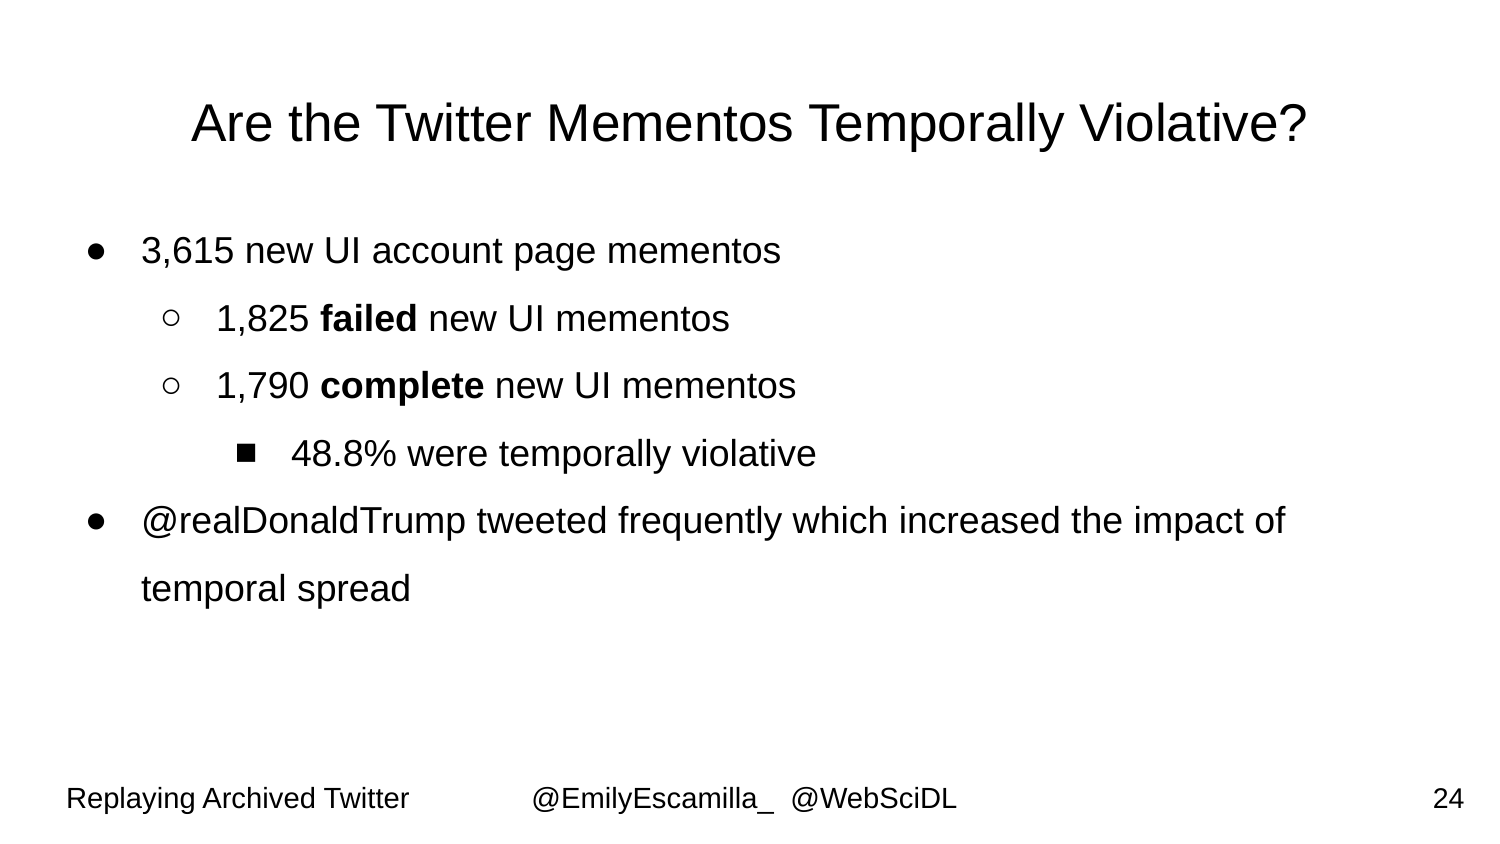

# Are the Twitter Mementos Temporally Violative?
3,615 new UI account page mementos
1,825 failed new UI mementos
1,790 complete new UI mementos
48.8% were temporally violative
@realDonaldTrump tweeted frequently which increased the impact of temporal spread
24